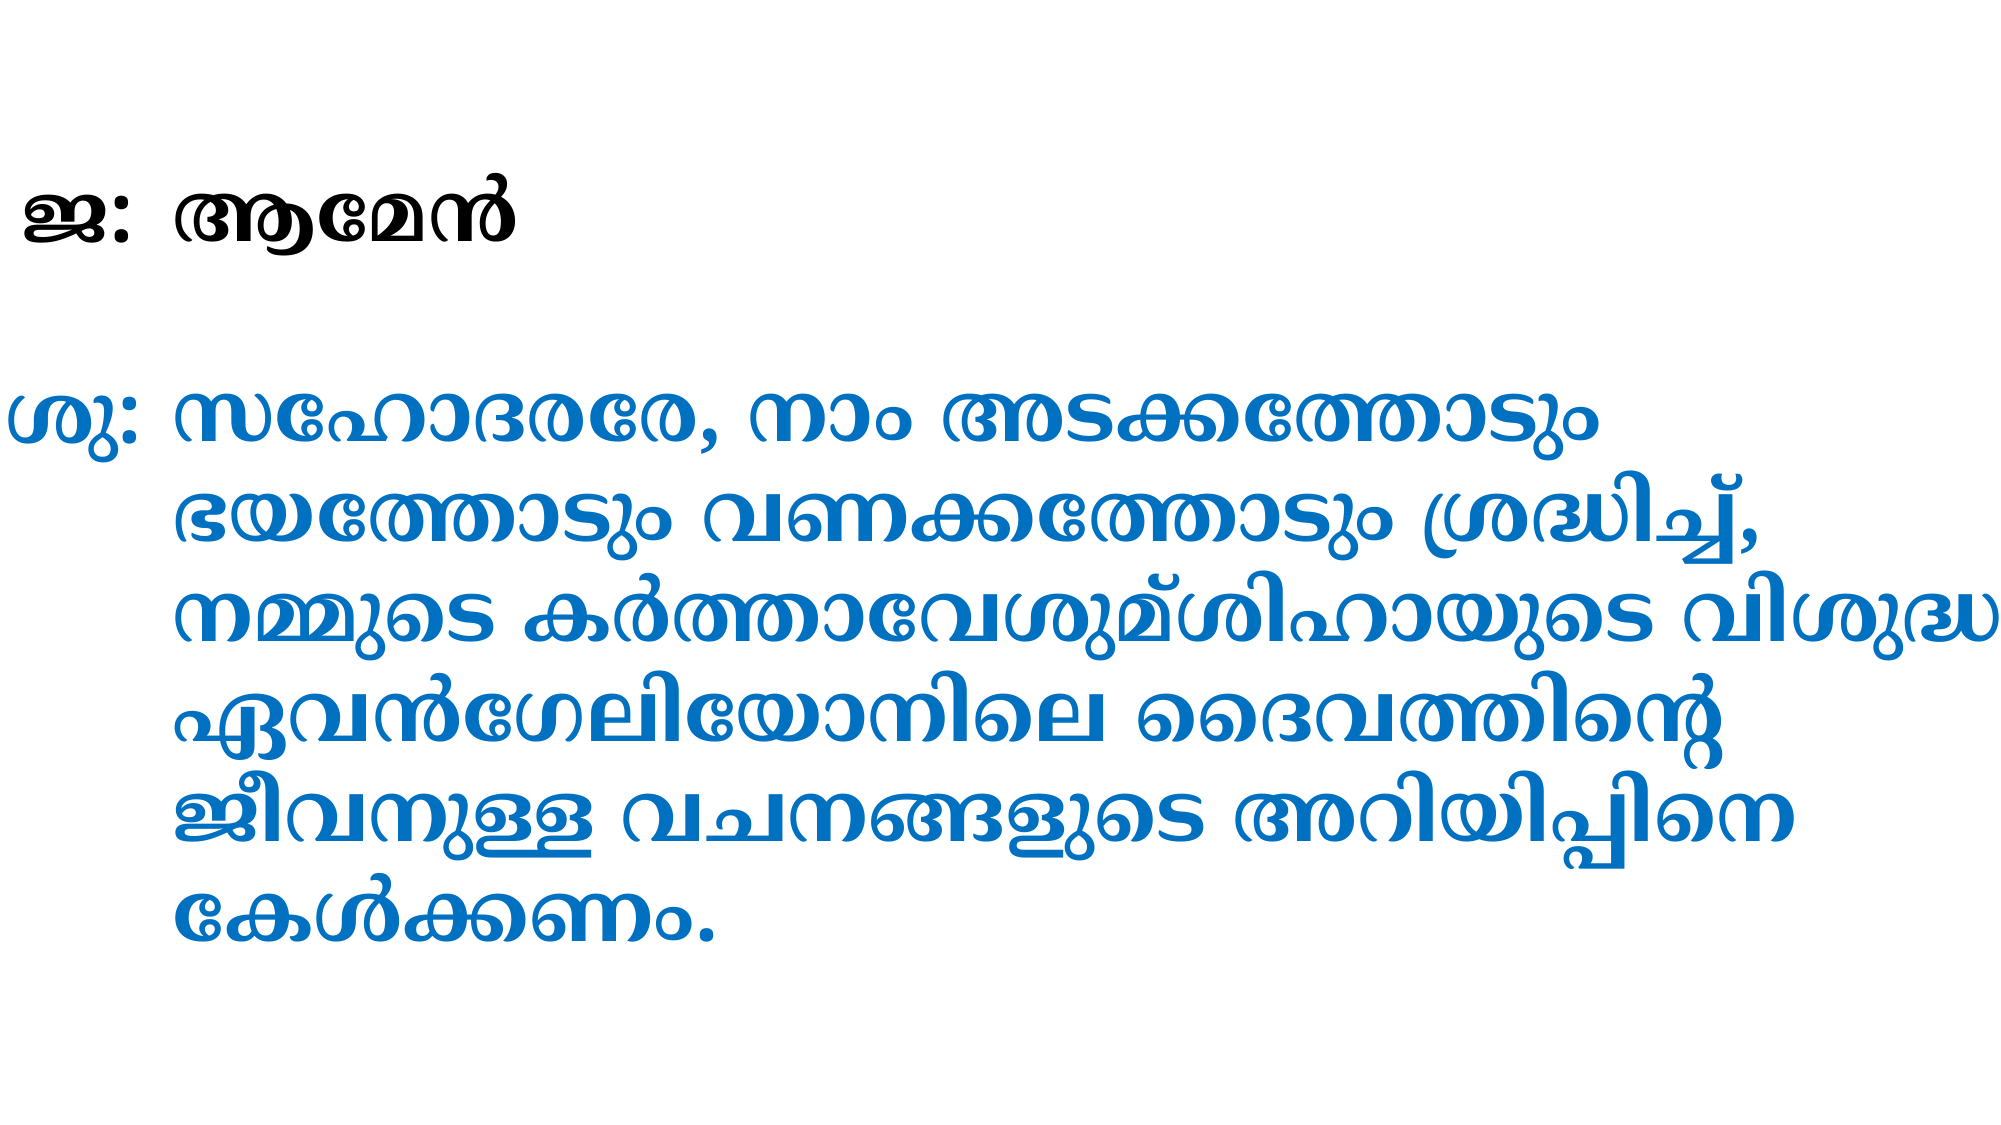

ആമേന്‍

സഹോദരരേ, നാം അടക്കത്തോടും ഭയത്തോടും വണക്കത്തോടും ശ്രദ്ധിച്ച്, നമ്മുടെ കര്‍ത്താവേശുമ്ശിഹായുടെ വിശുദ്ധ ഏവന്‍ഗേലിയോനിലെ ദൈവത്തിന്‍റെ ജീവനുള്ള വചനങ്ങളുടെ അറിയിപ്പിനെ കേള്‍ക്കണം.
ജ:
ശു: